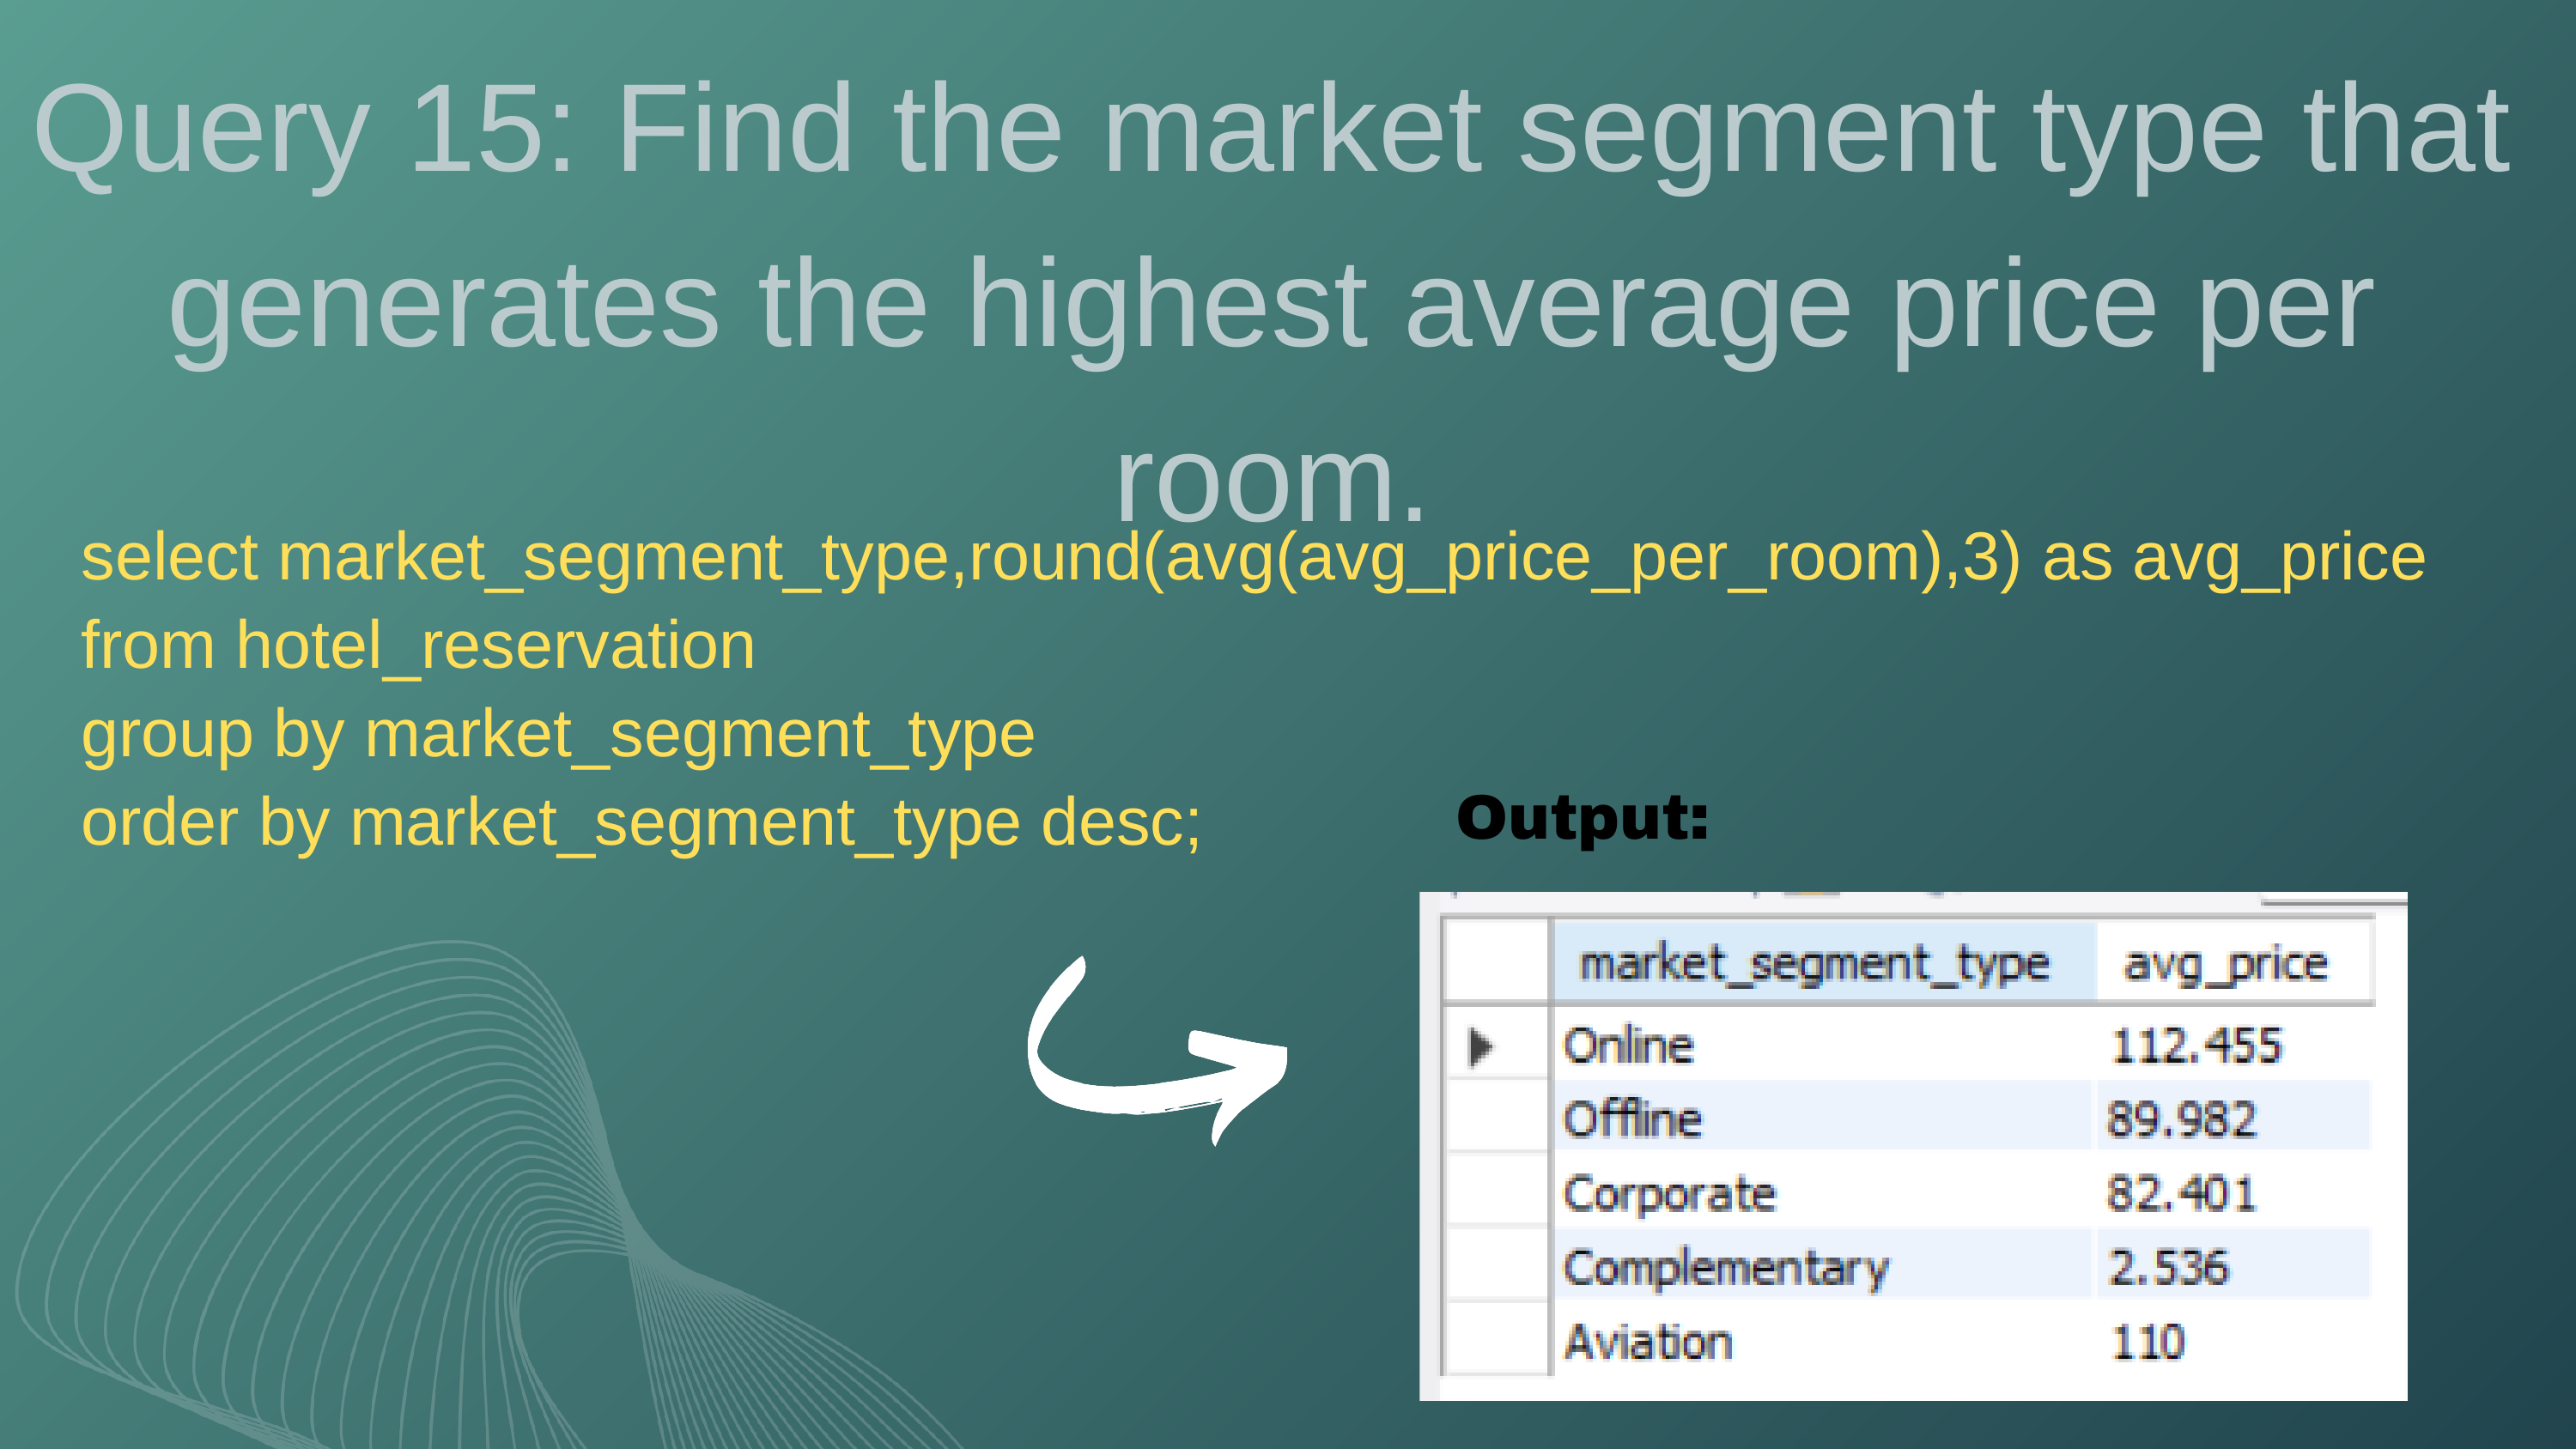

Query 15: Find the market segment type that generates the highest average price per room.
select market_segment_type,round(avg(avg_price_per_room),3) as avg_price
from hotel_reservation
group by market_segment_type
order by market_segment_type desc;
Output: